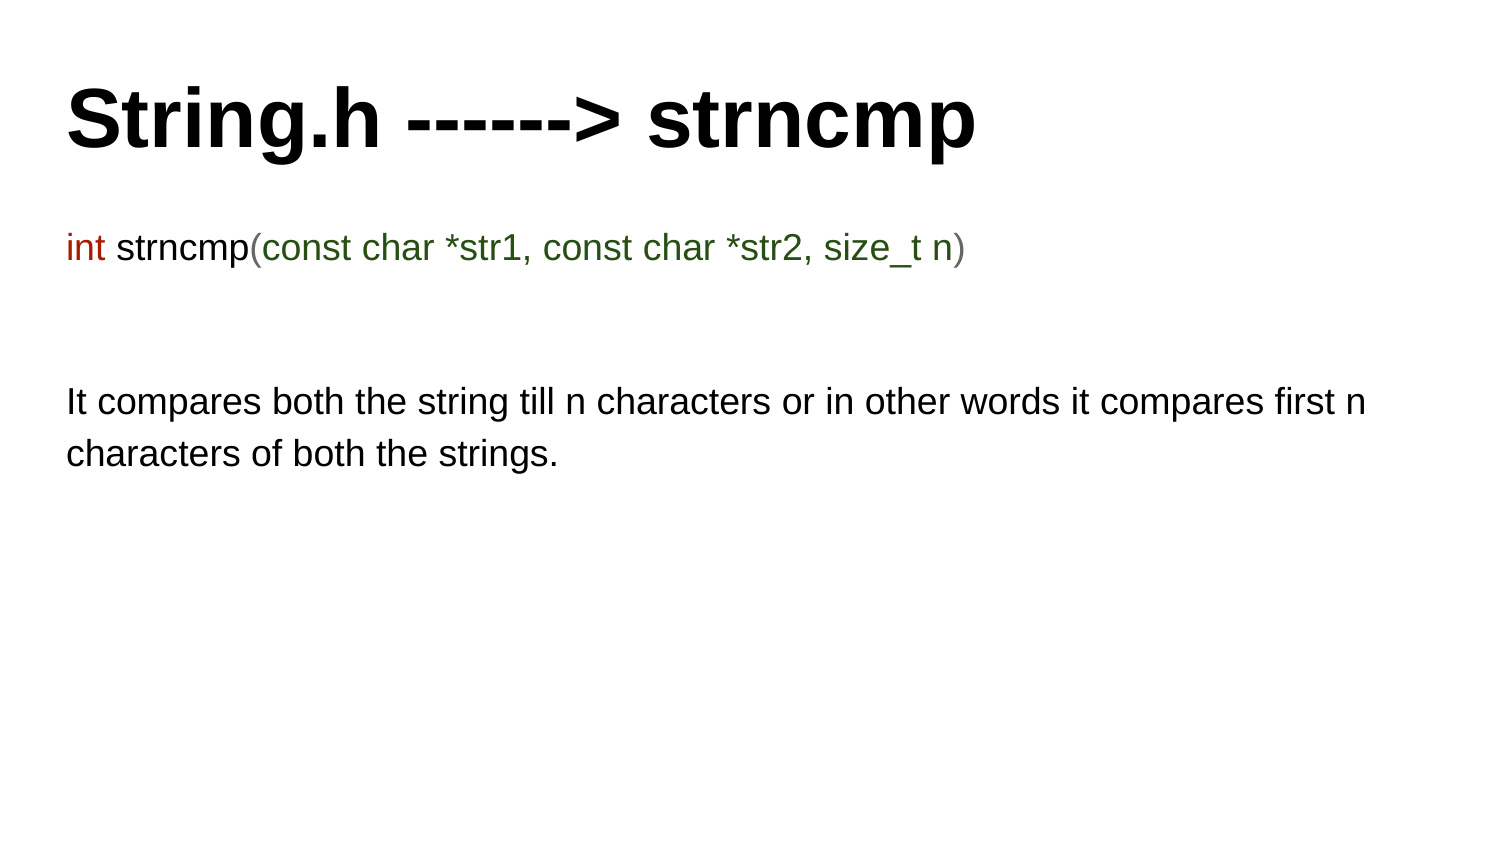

# String.h ------> strncmp
int strncmp(const char *str1, const char *str2, size_t n)

It compares both the string till n characters or in other words it compares first n characters of both the strings.